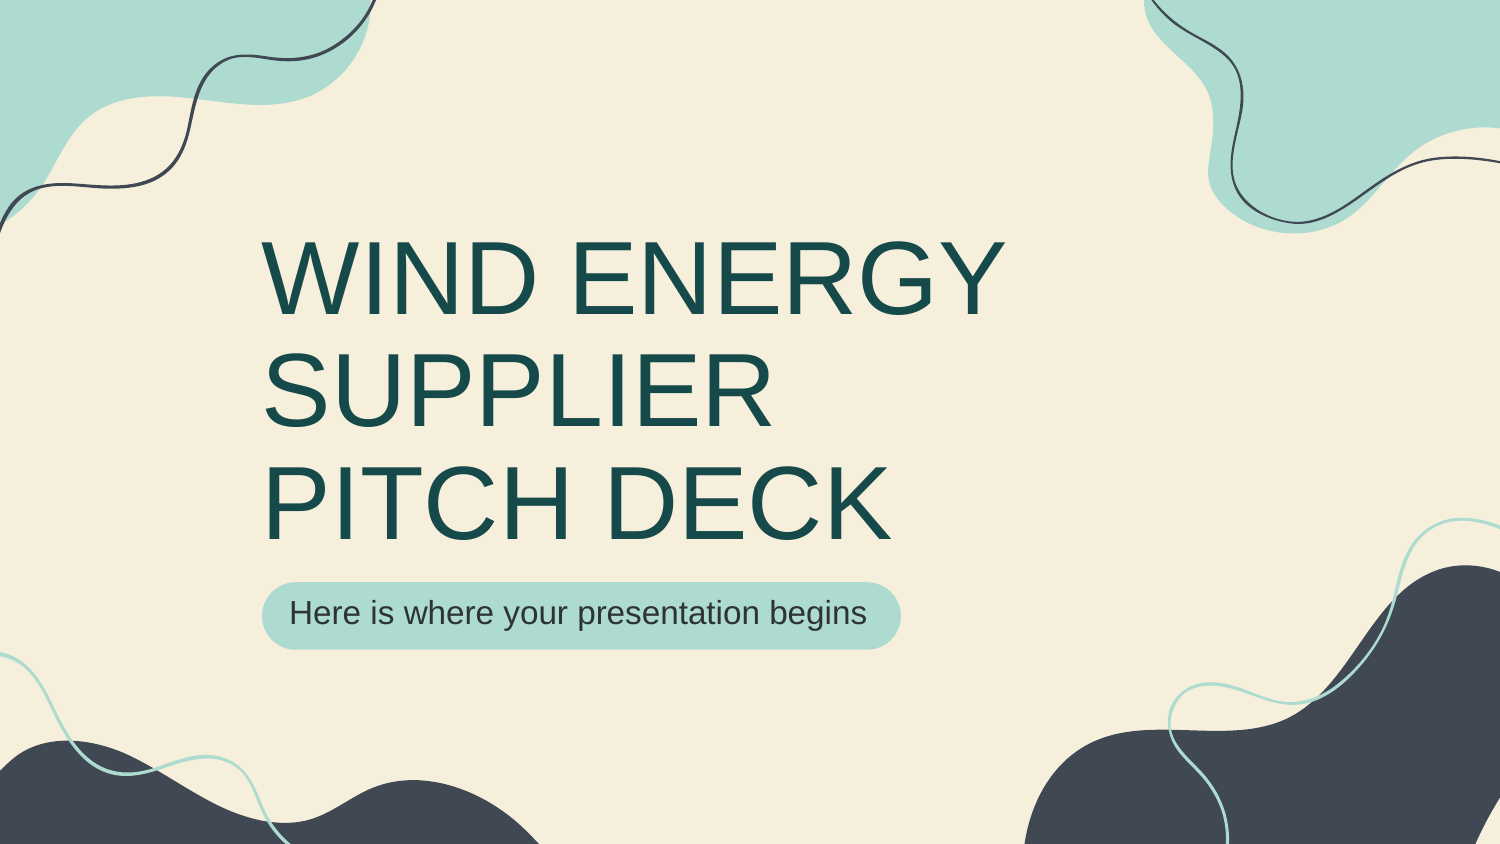

# WIND ENERGY SUPPLIER PITCH DECK

Here is where your presentation begins